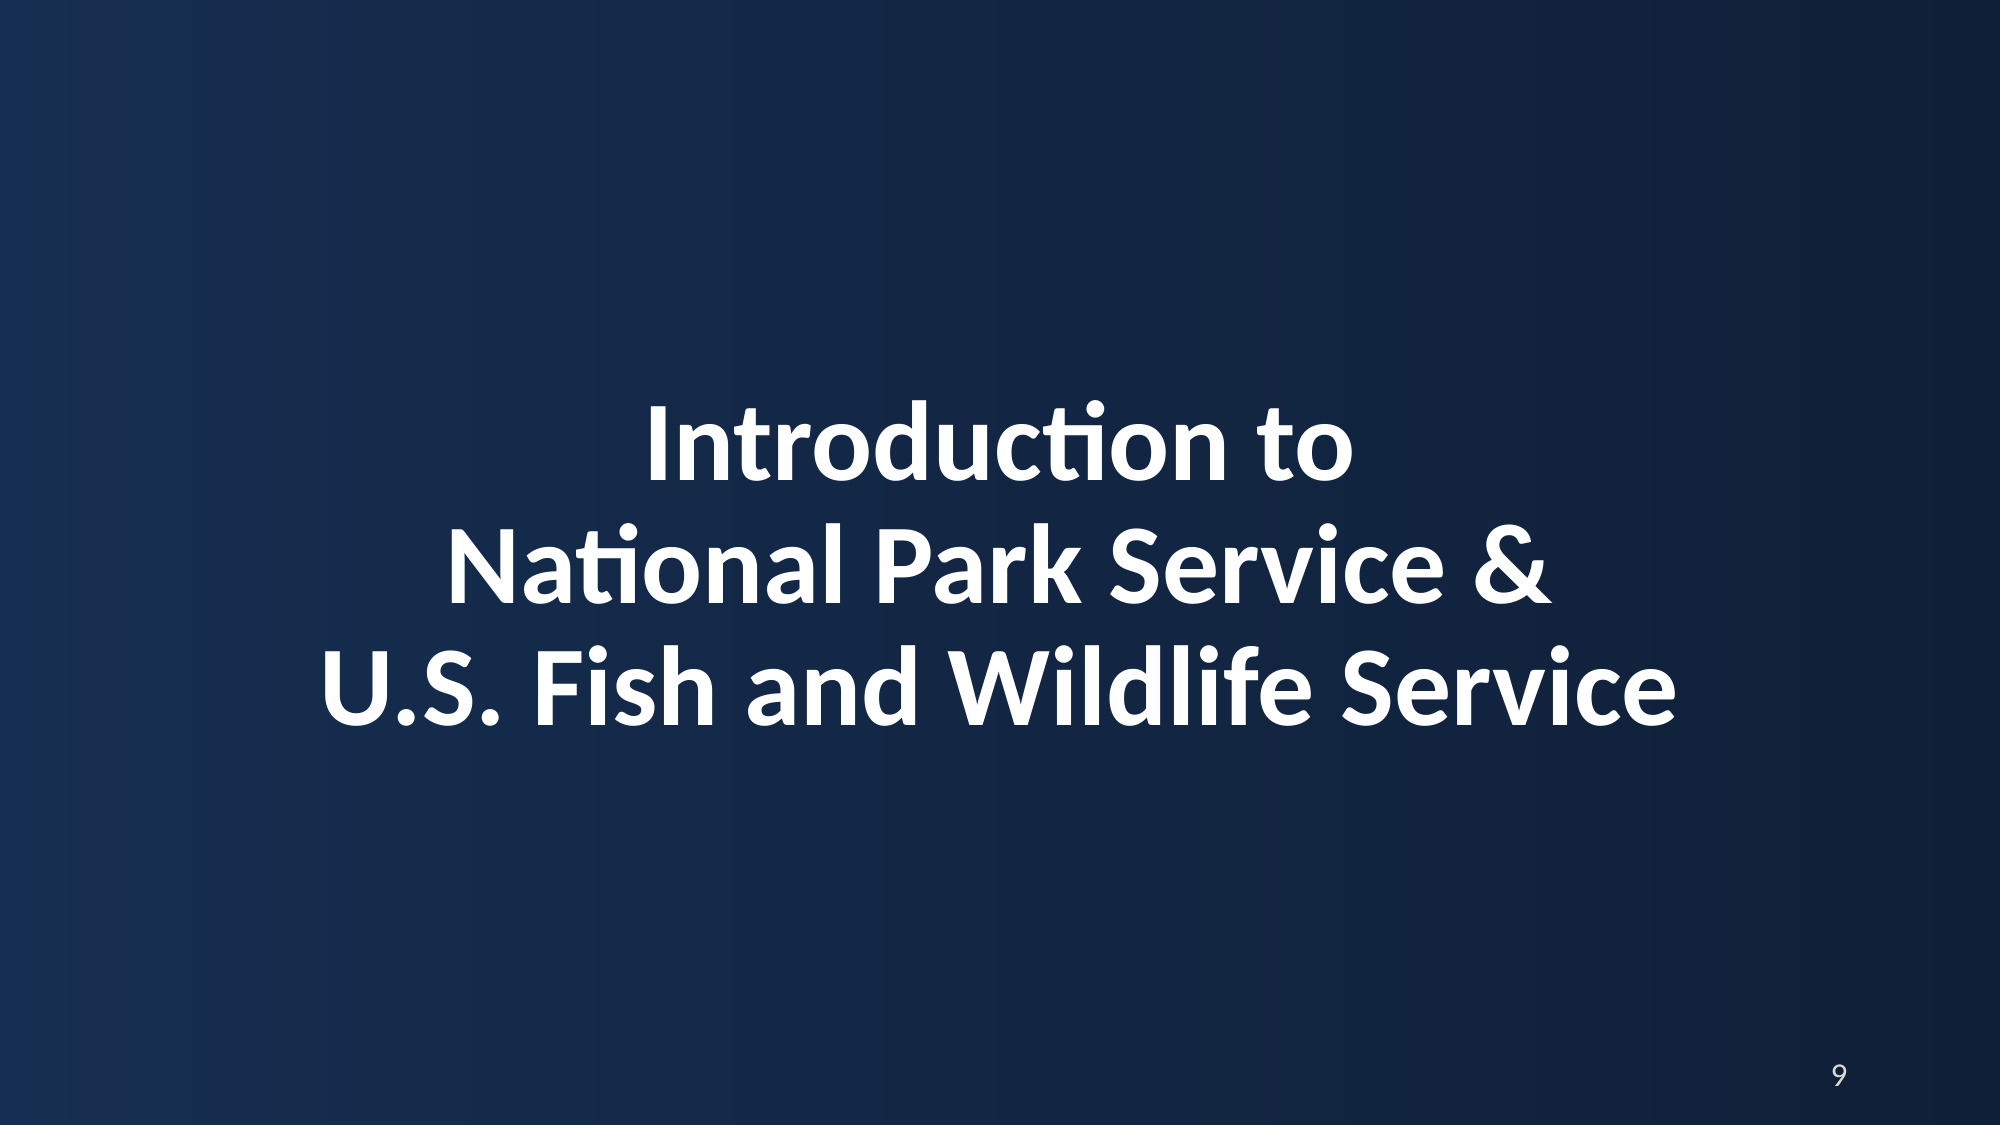

# Introduction to National Park Service & U.S. Fish and Wildlife Service
9